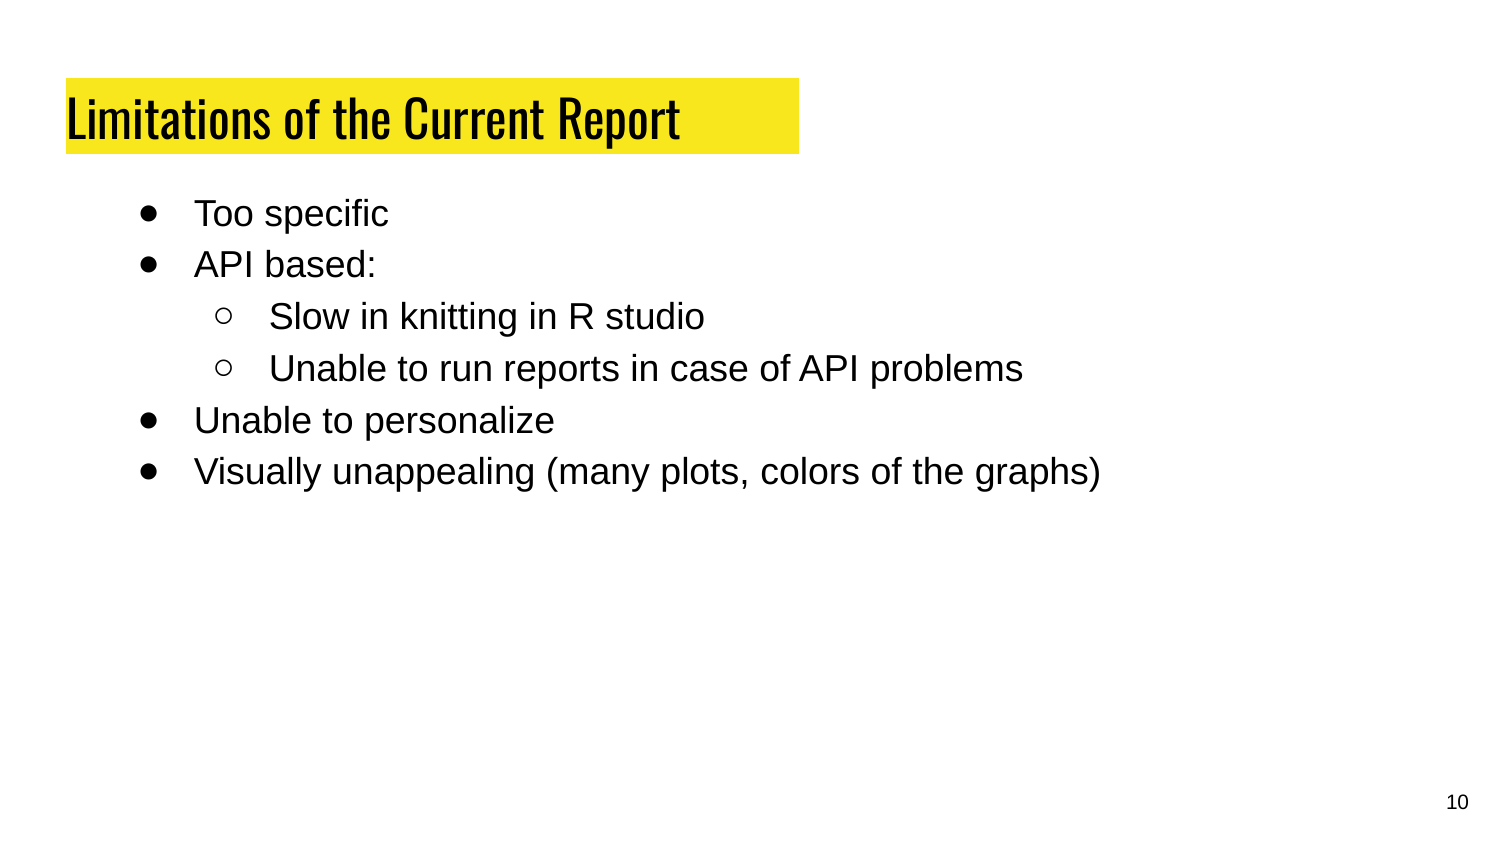

# Limitations of the Current Report
Too specific
API based:
Slow in knitting in R studio
Unable to run reports in case of API problems
Unable to personalize
Visually unappealing (many plots, colors of the graphs)
10